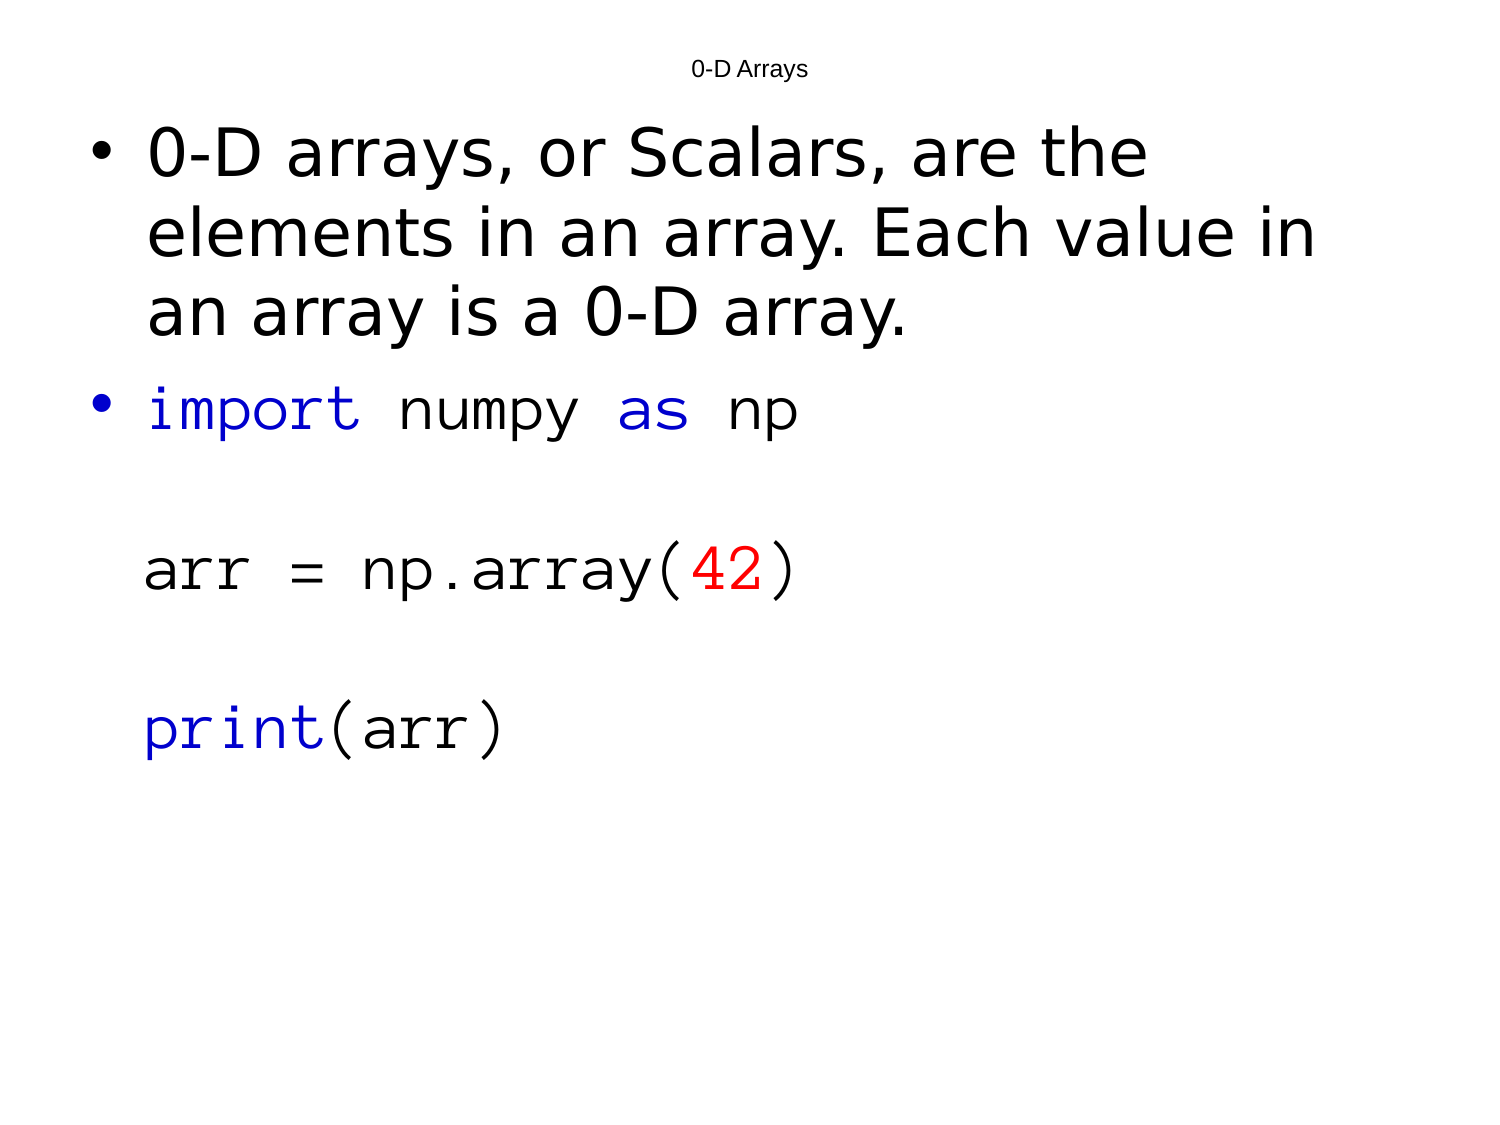

# 0-D Arrays
0-D arrays, or Scalars, are the elements in an array. Each value in an array is a 0-D array.
import numpy as np
arr = np.array(42)
print(arr)